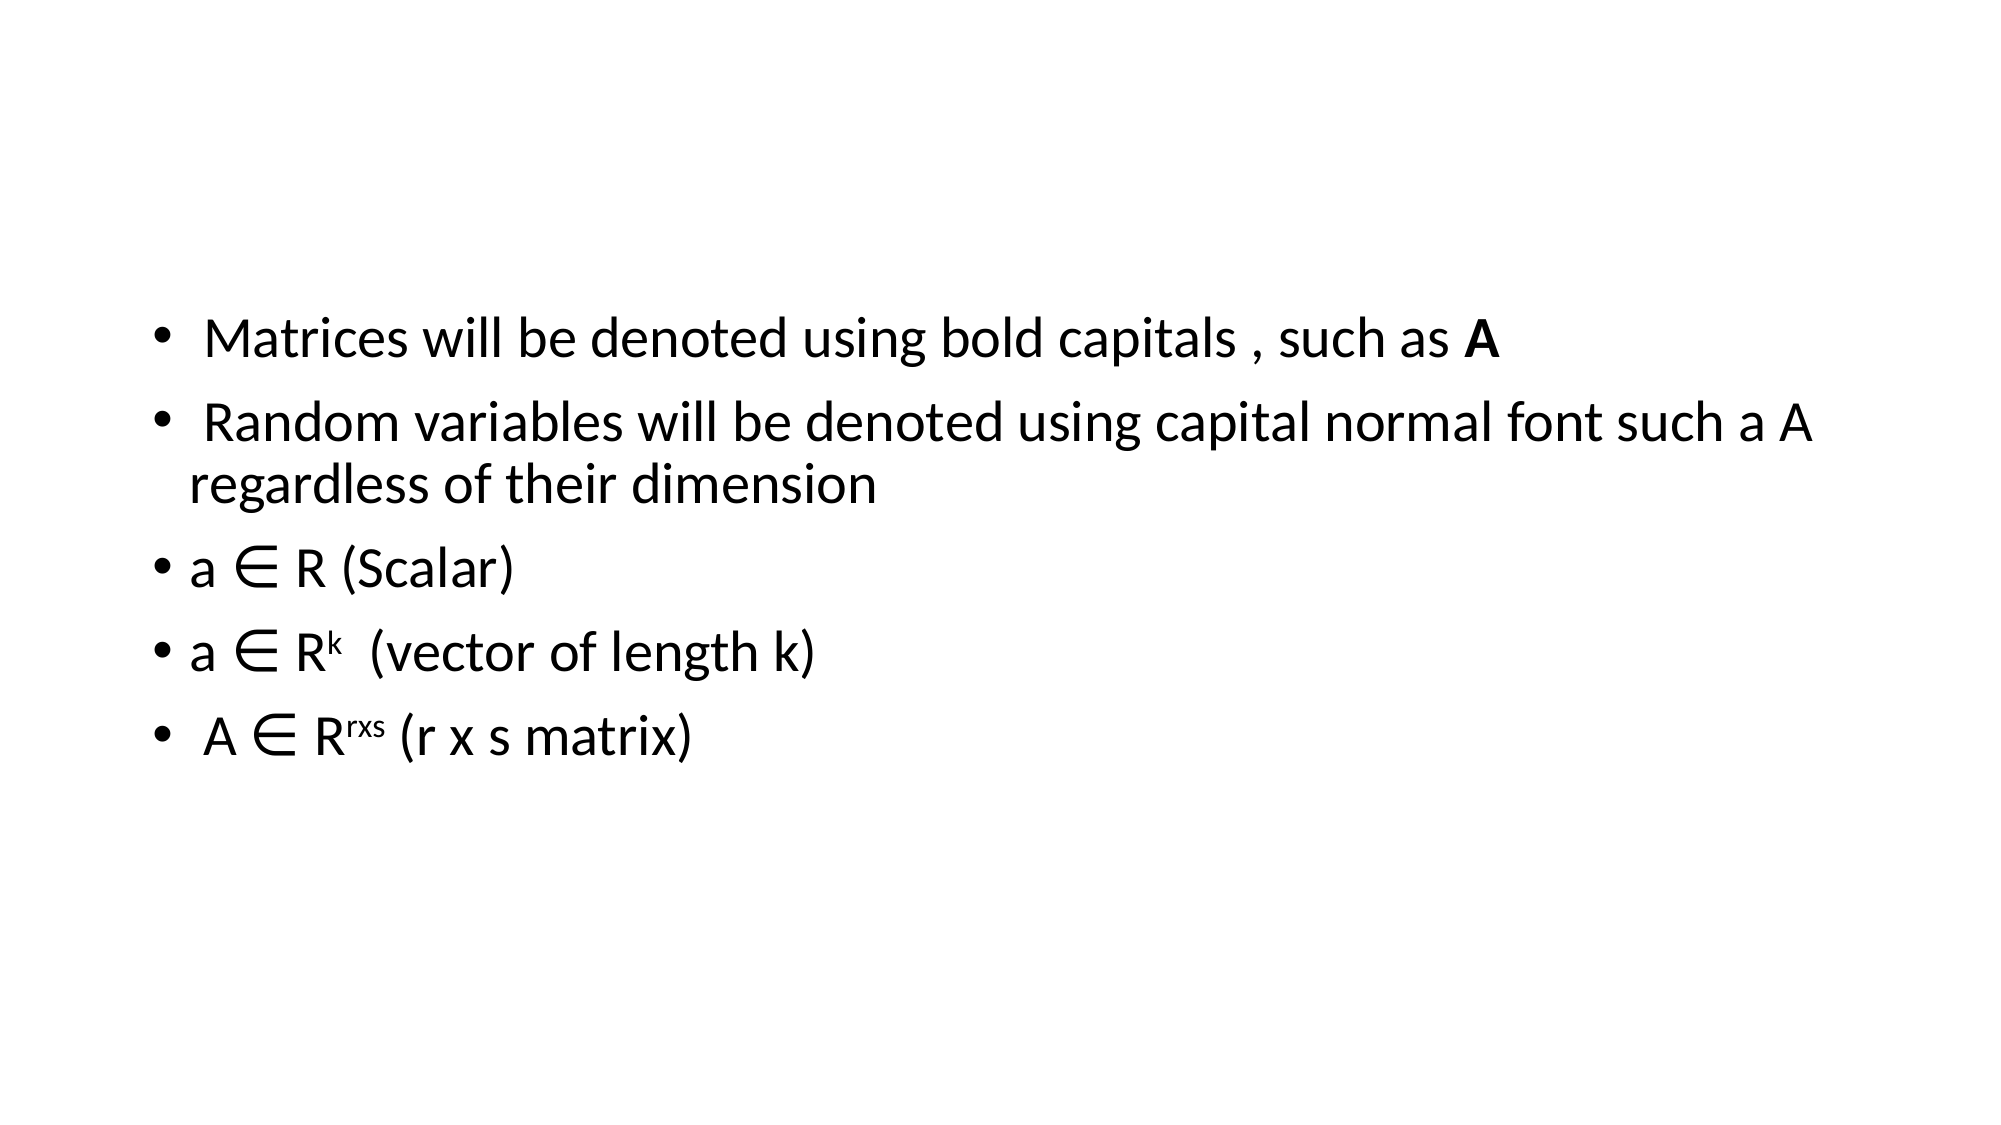

#
 Matrices will be denoted using bold capitals , such as A
 Random variables will be denoted using capital normal font such a A regardless of their dimension
a ∈ R (Scalar)
a ∈ Rk  (vector of length k)
 A ∈ Rrxs (r x s matrix)